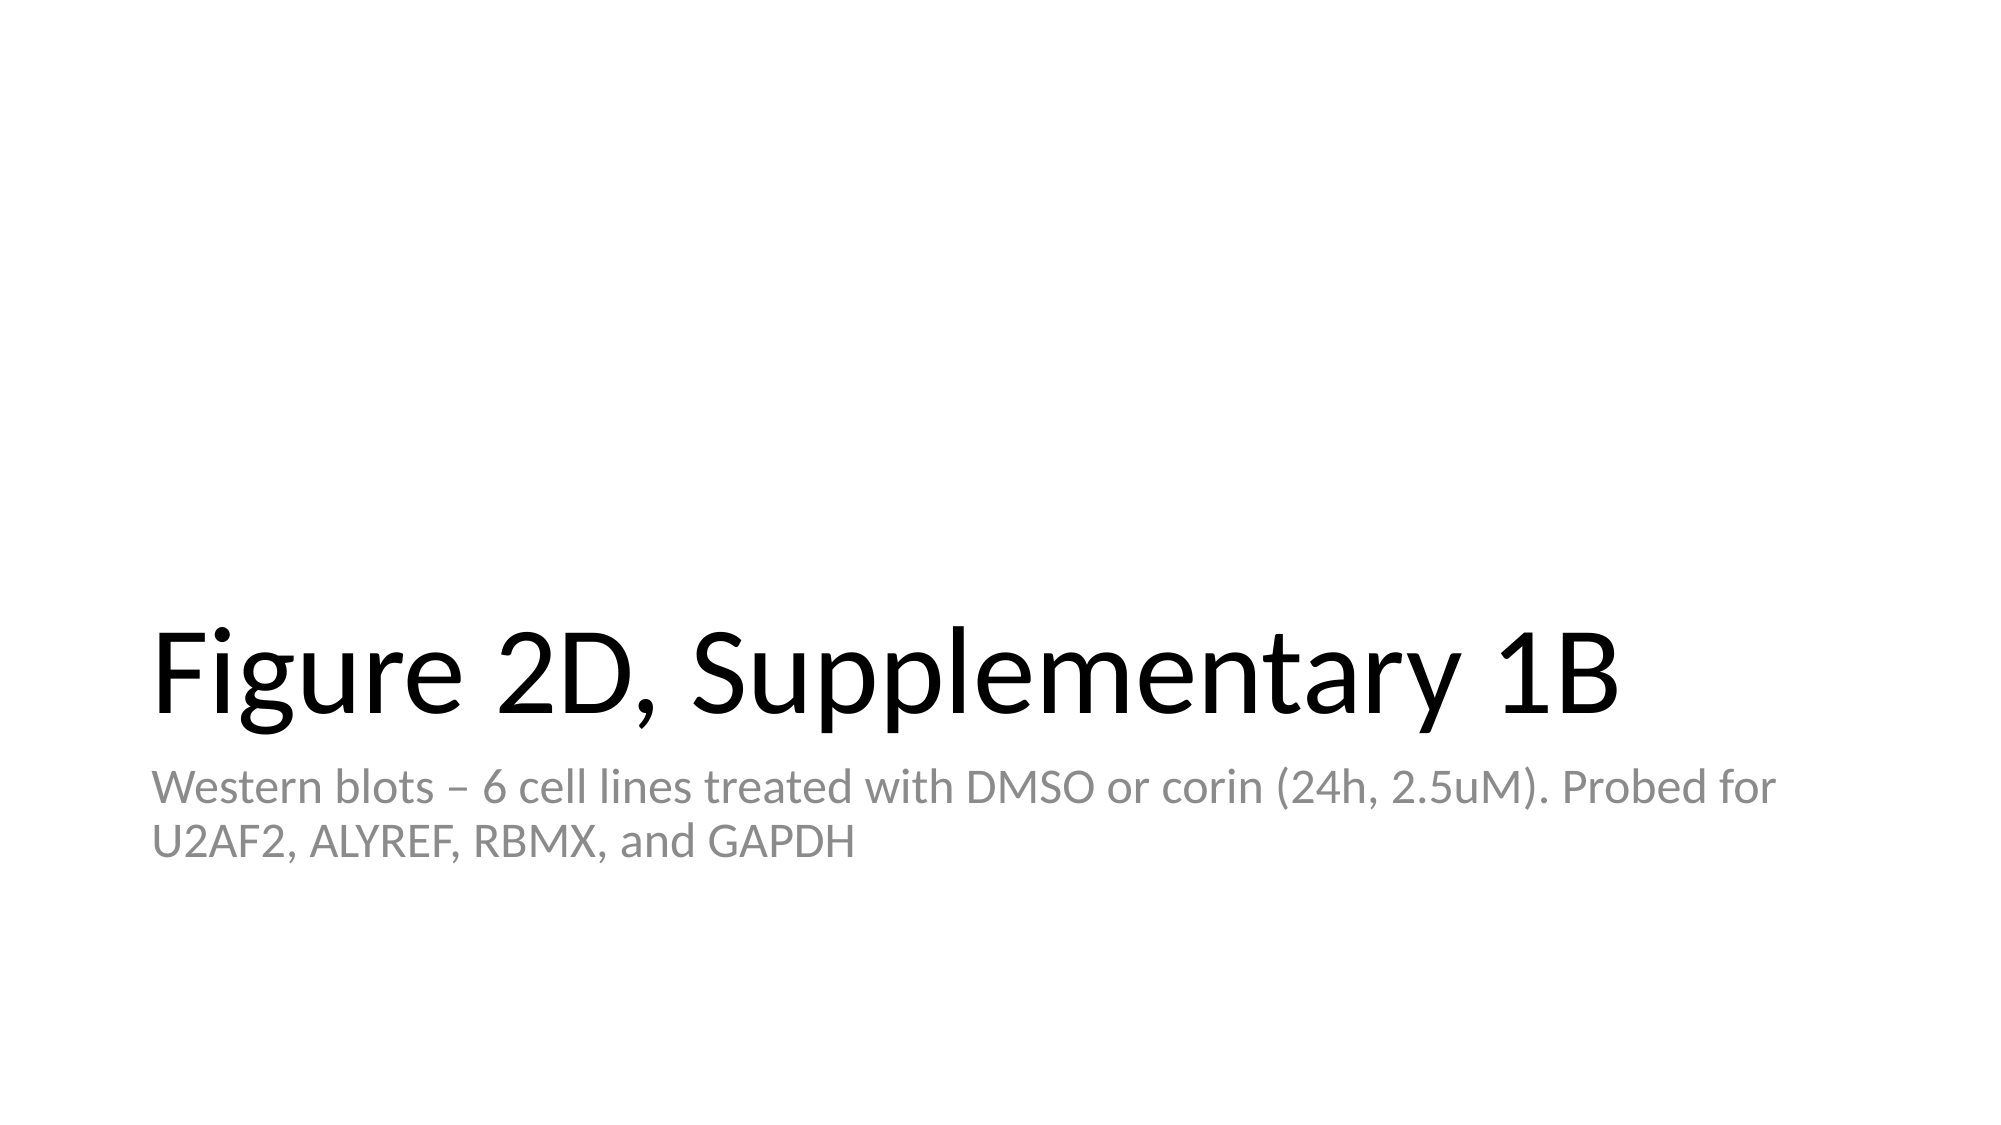

# Figure 2D, Supplementary 1B
Western blots – 6 cell lines treated with DMSO or corin (24h, 2.5uM). Probed for U2AF2, ALYREF, RBMX, and GAPDH